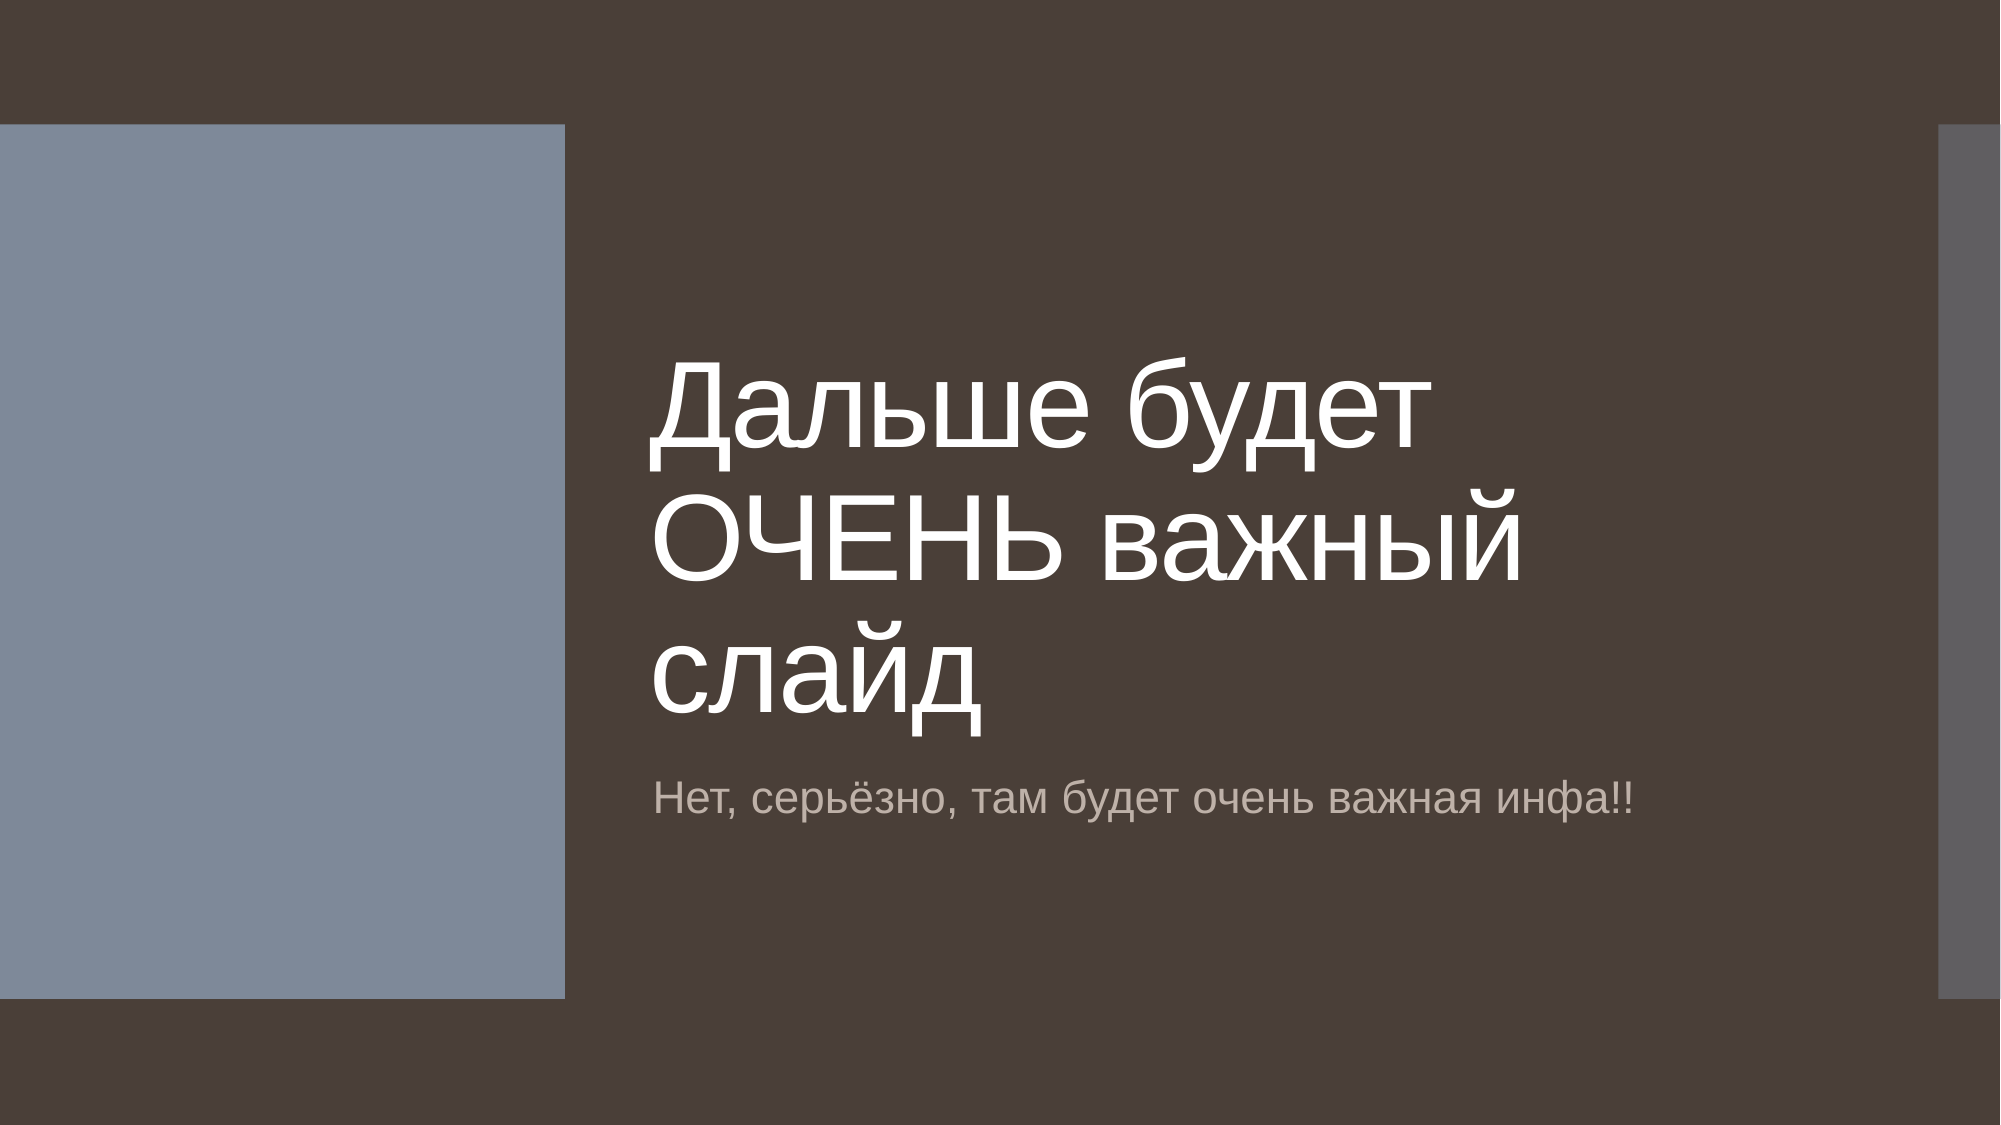

# Дальше будет ОЧЕНЬ важный слайд
Нет, серьёзно, там будет очень важная инфа!!